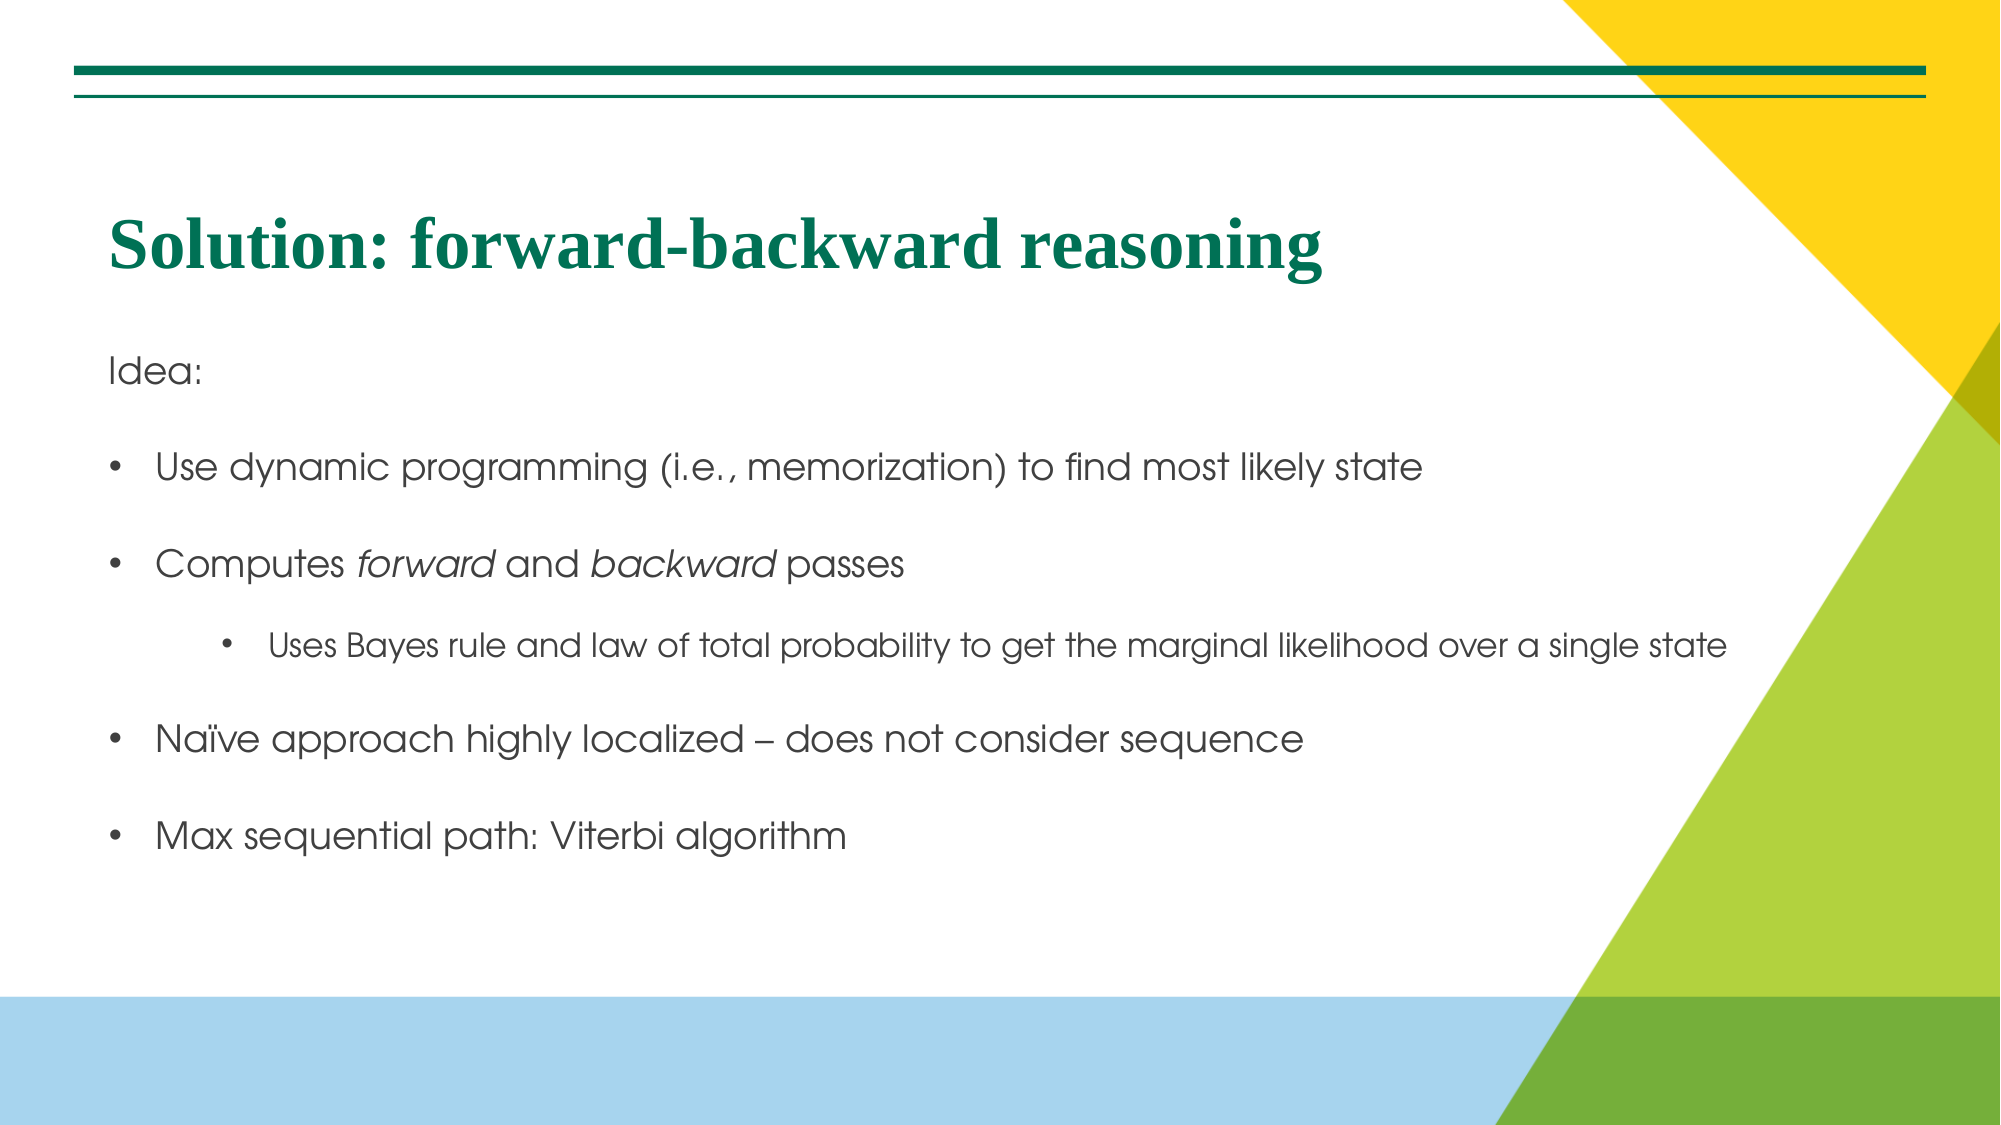

# Solution: forward-backward reasoning
Idea:
Use dynamic programming (i.e., memorization) to find most likely state
Computes forward and backward passes
Uses Bayes rule and law of total probability to get the marginal likelihood over a single state
Naïve approach highly localized – does not consider sequence
Max sequential path: Viterbi algorithm